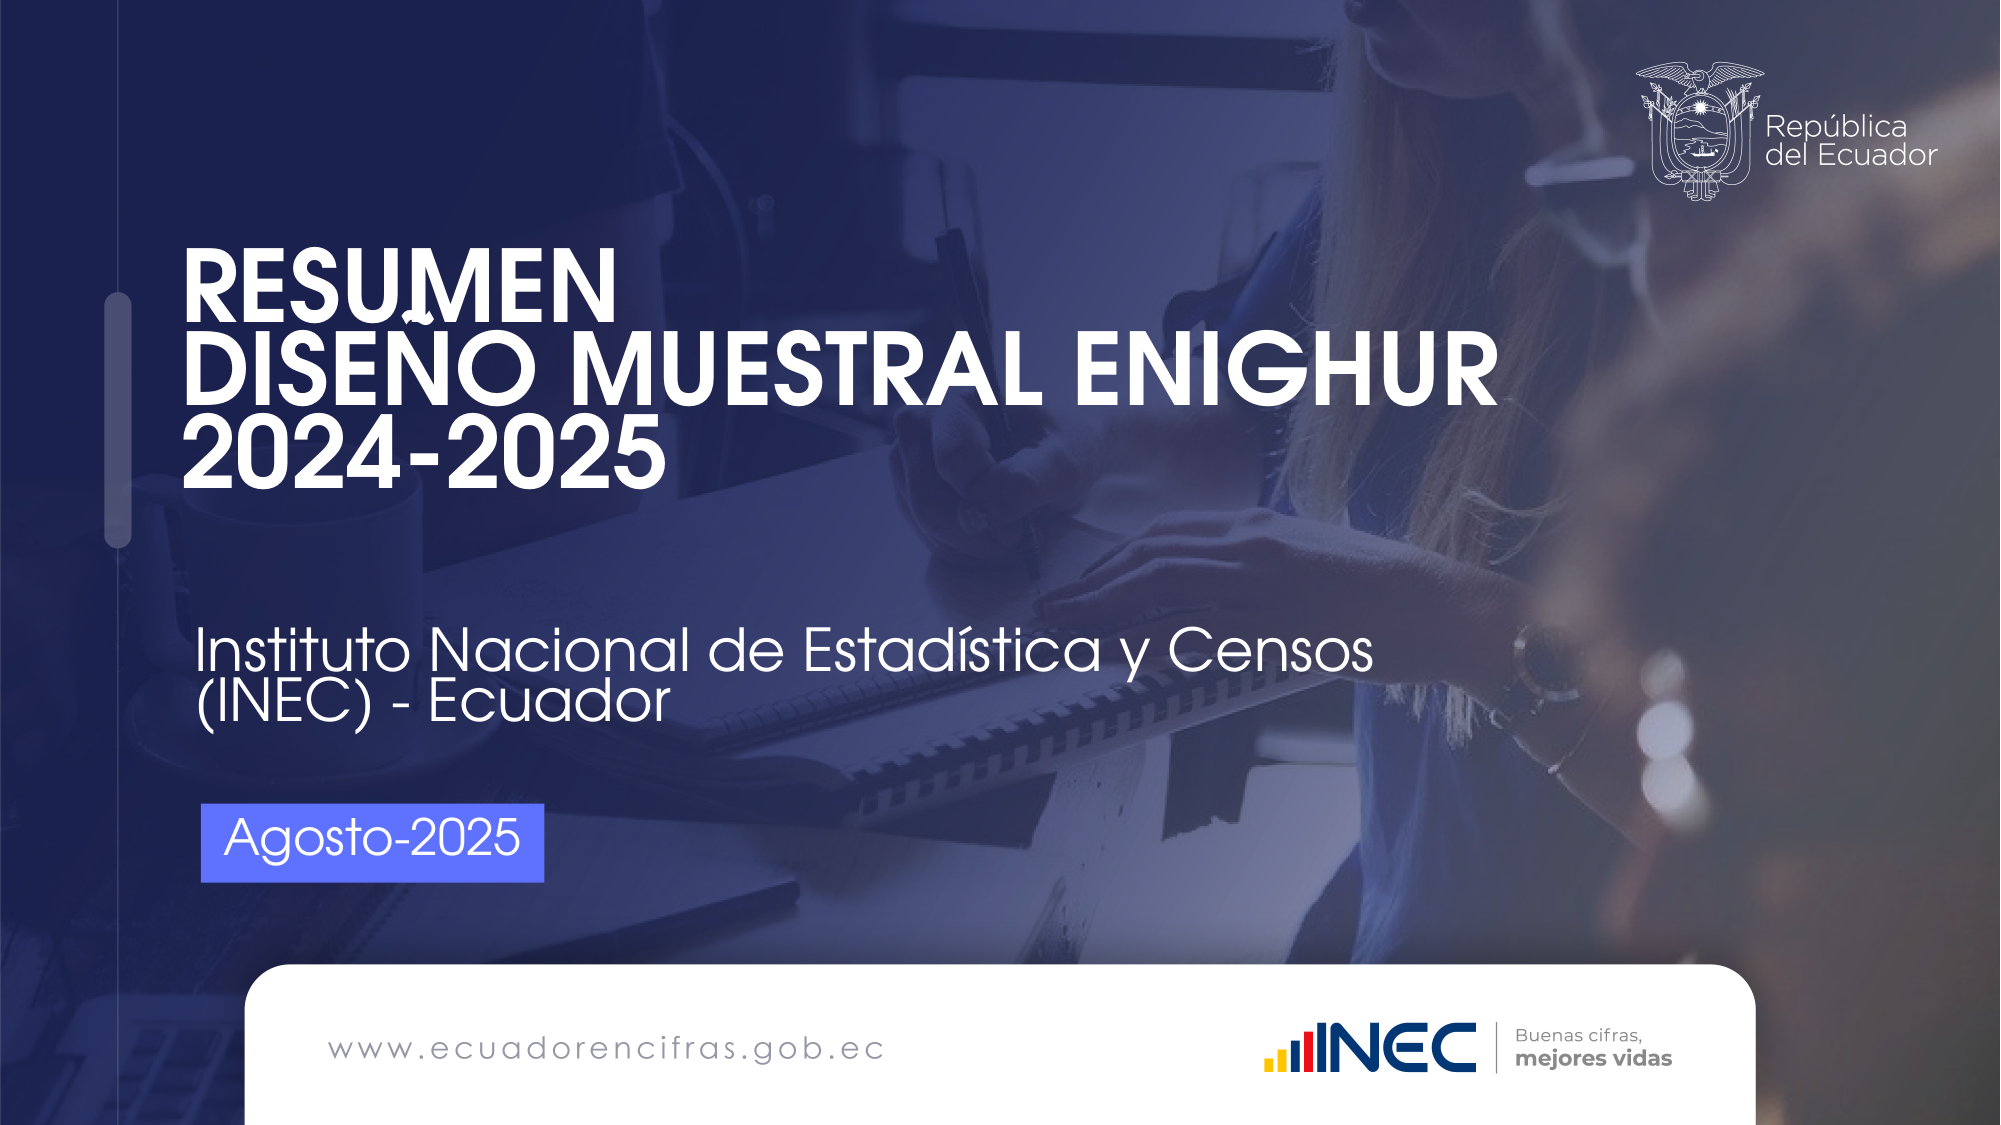

RESUMEN
DISEÑO MUESTRAL ENIGHUR
2024-2025
Instituto Nacional de Estadística y Censos (INEC) - Ecuador
Agosto-2025